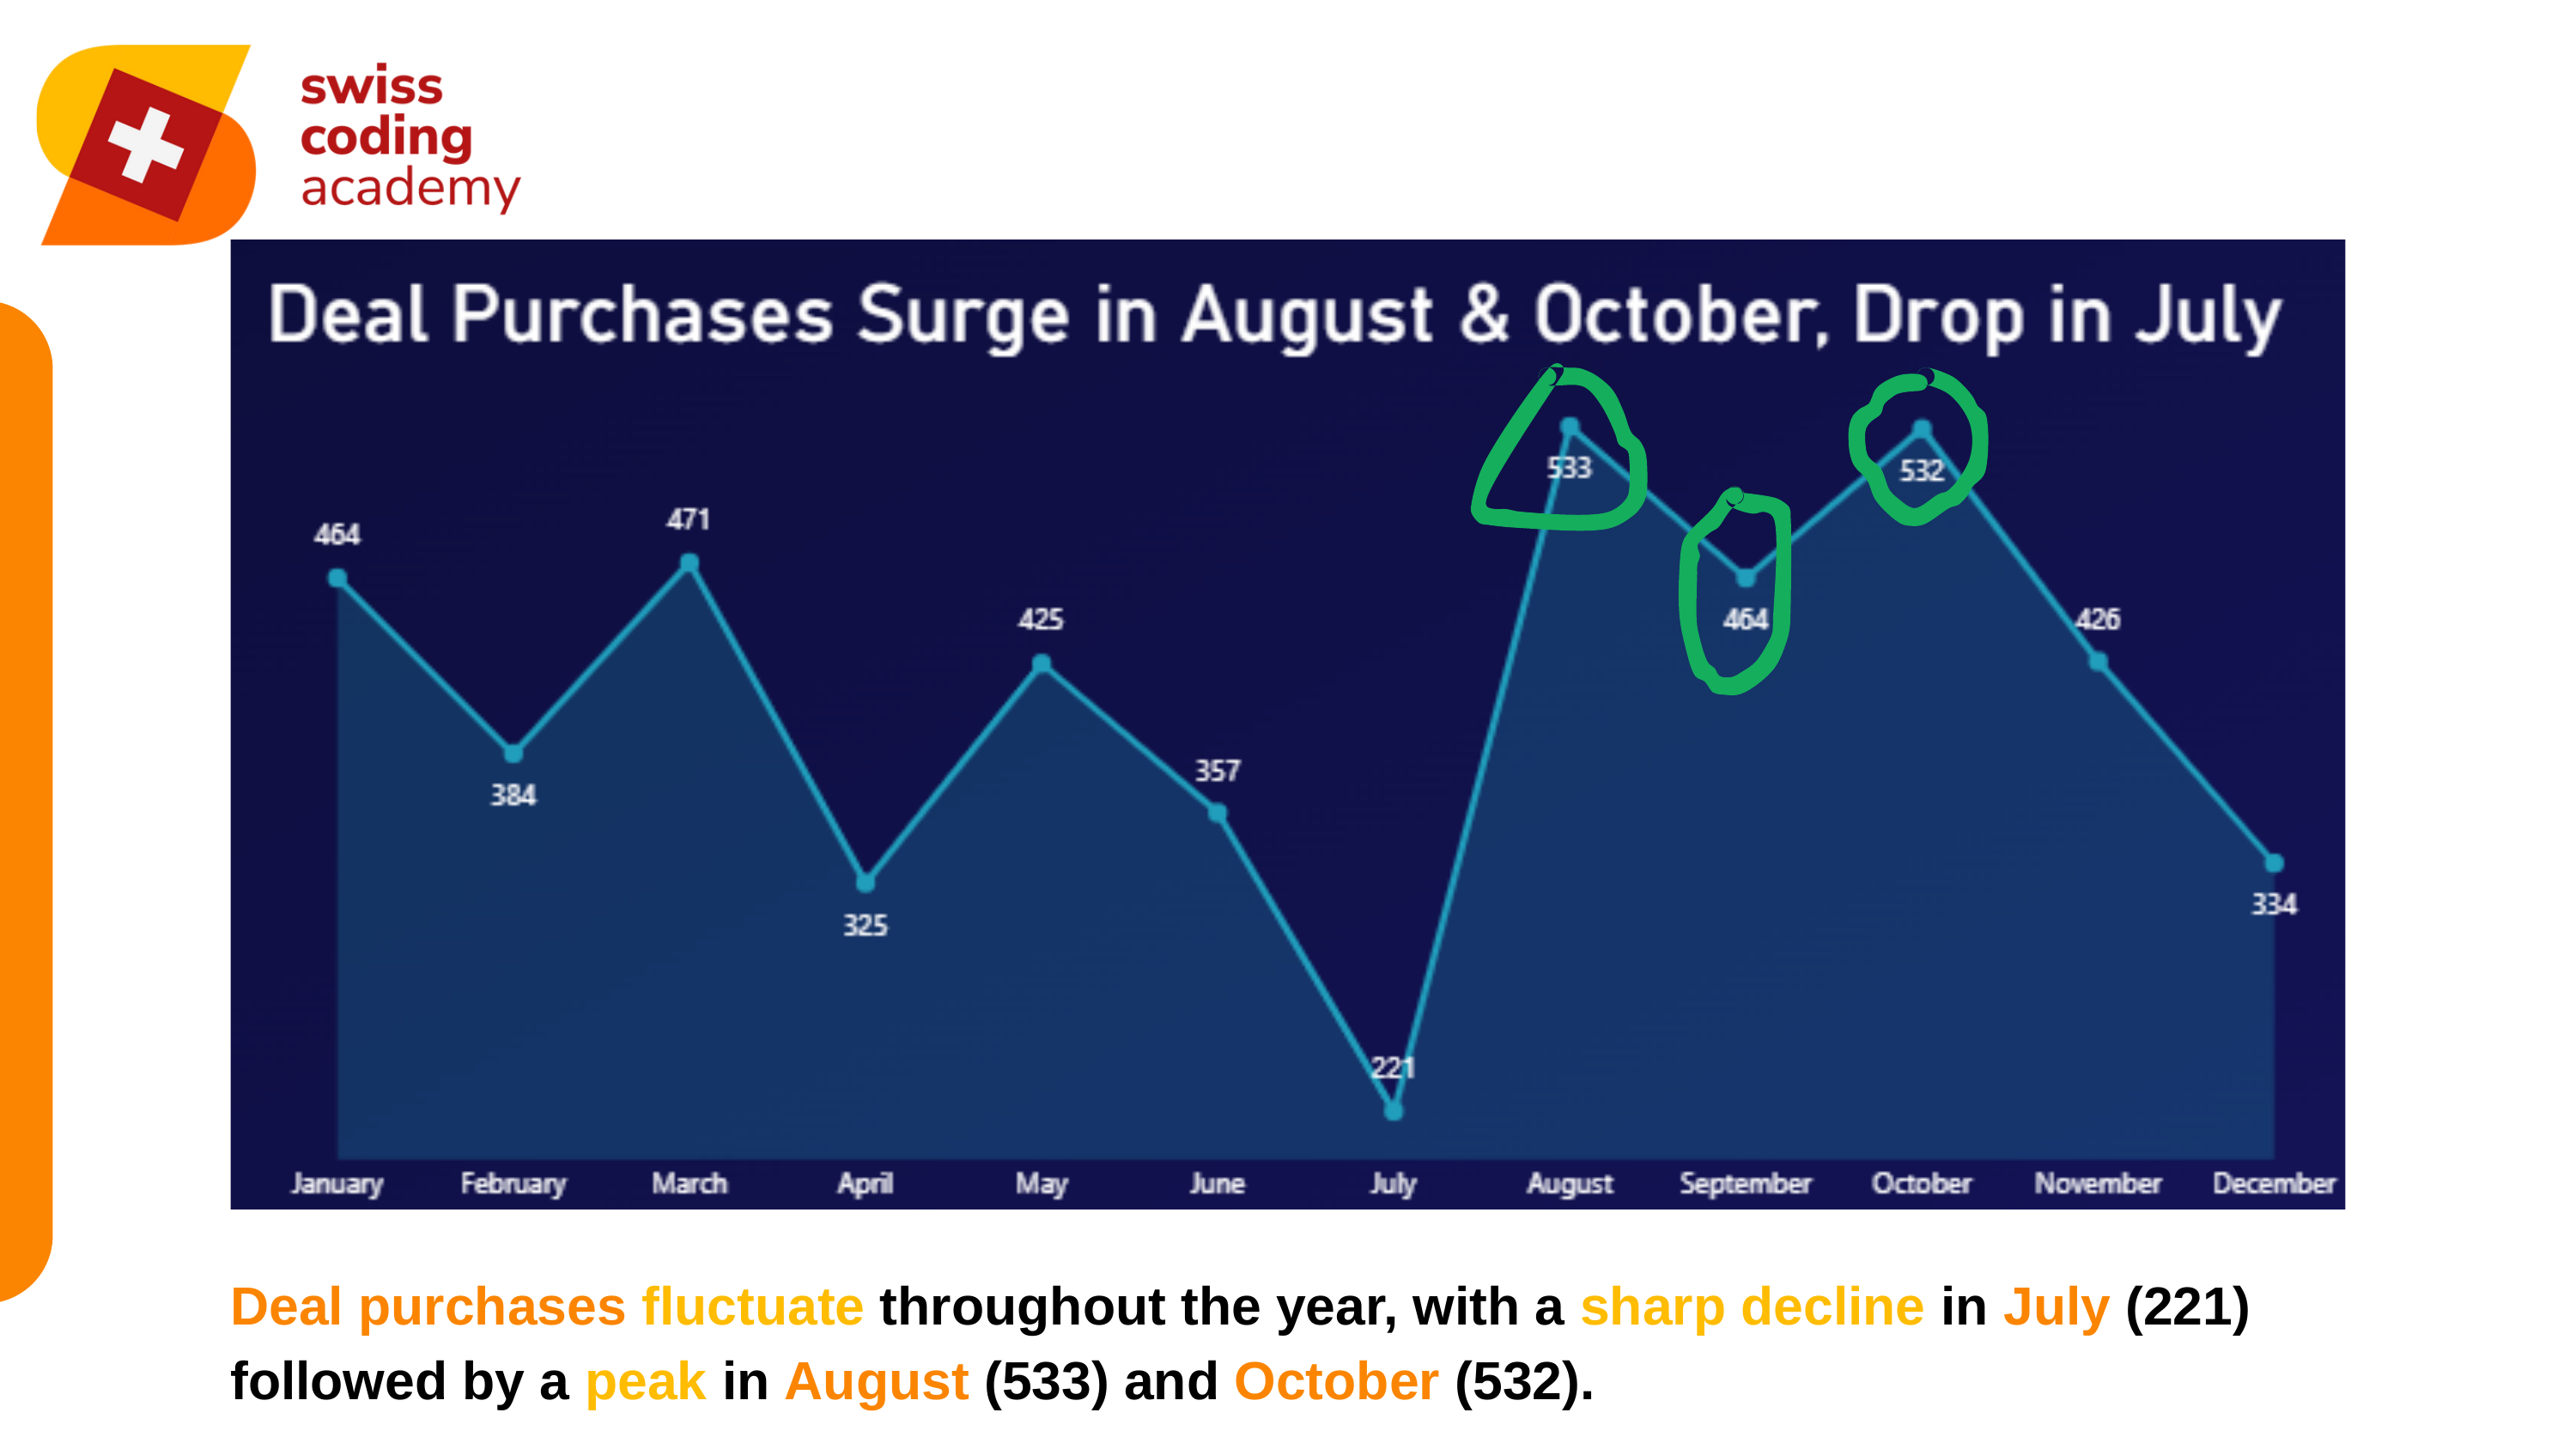

Deal purchases fluctuate throughout the year, with a sharp decline in July (221) followed by a peak in August (533) and October (532).